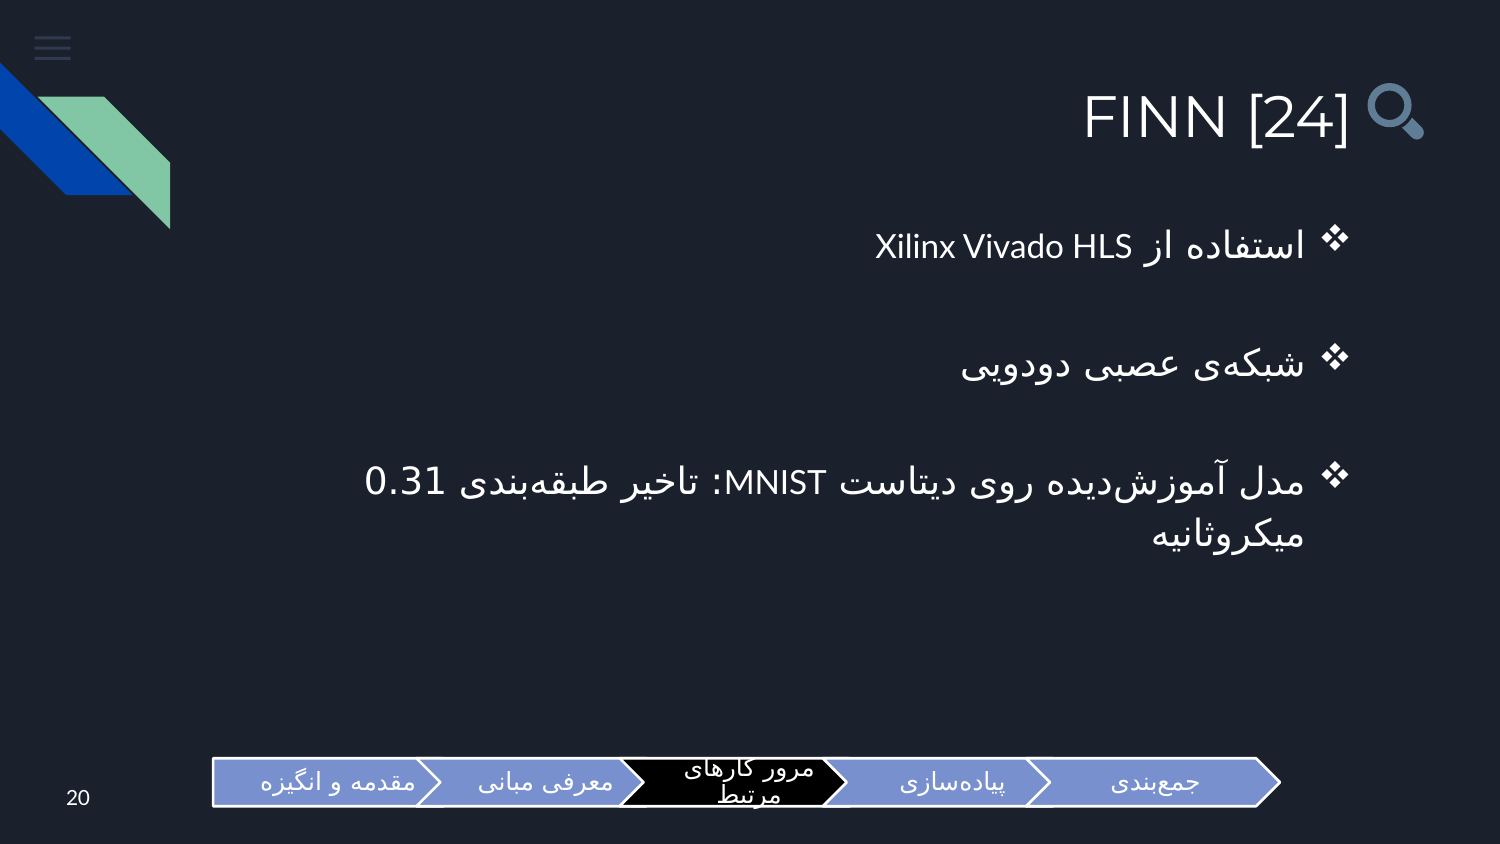

# FINN [24]

استفاده از Xilinx Vivado HLS
شبکه‌ی عصبی دودویی
مدل آموزش‌دیده روی دیتاست MNIST: تاخیر طبقه‌بندی 0.31 میکروثانیه
مقدمه و انگیزه
معرفی مبانی
مرور کارهای مرتبط
پیاده‌سازی
جمع‌بندی
20